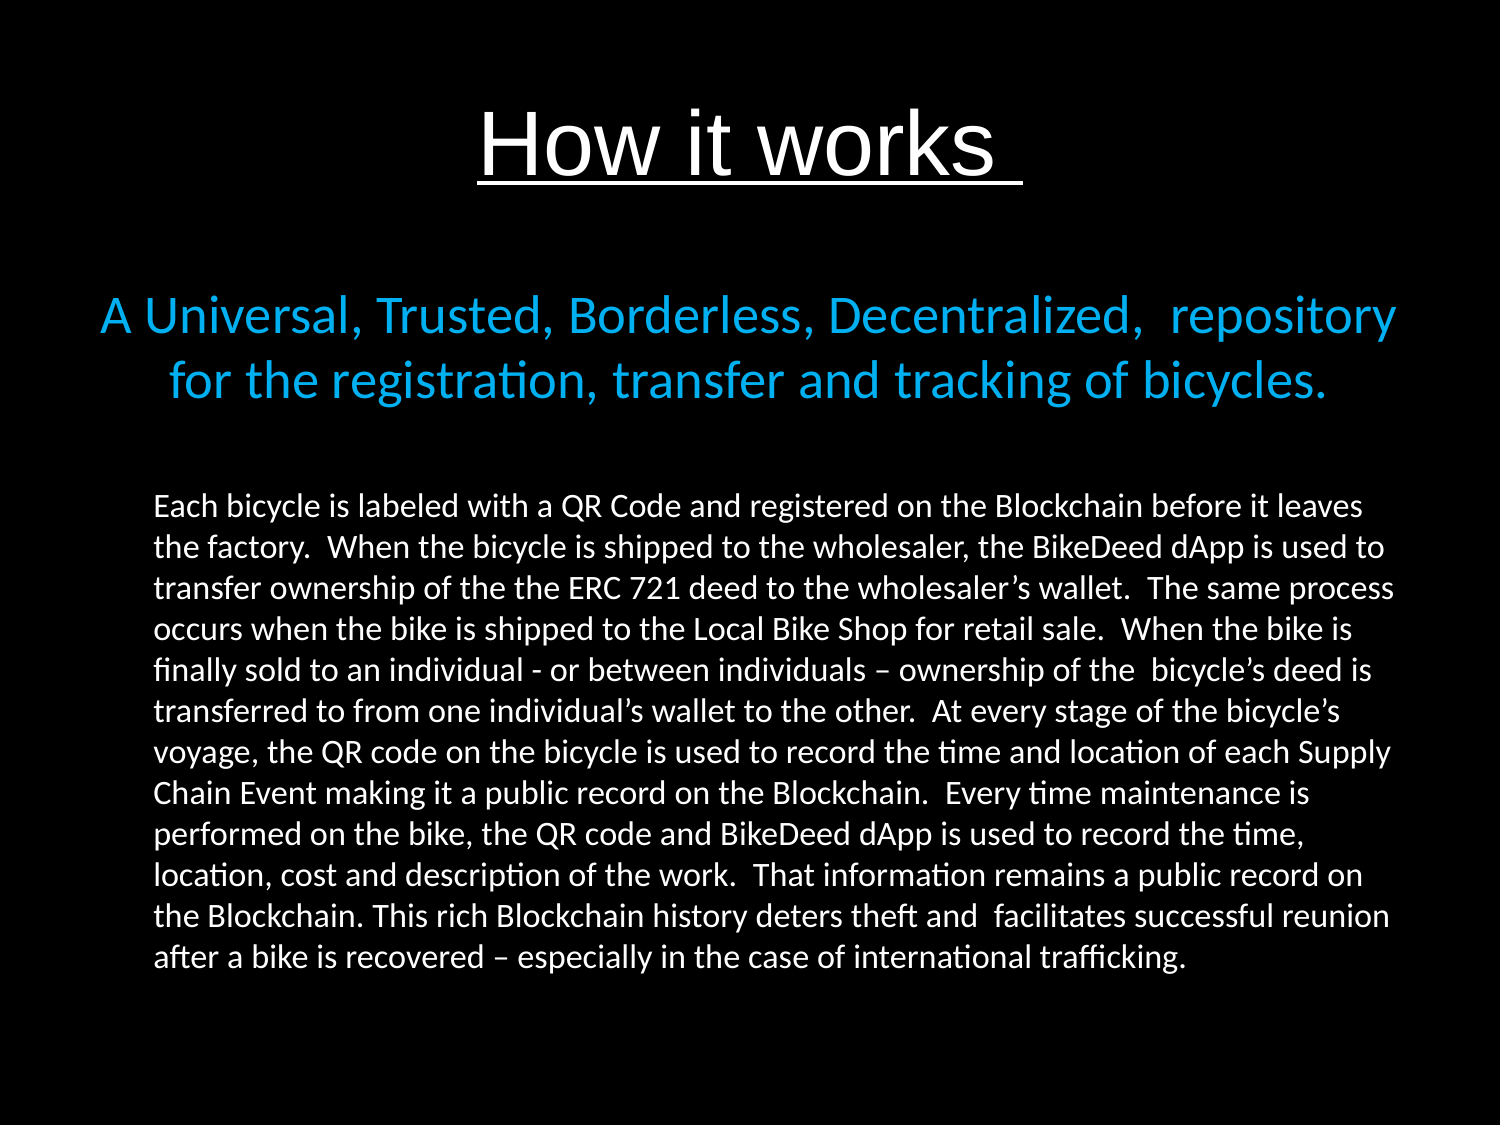

# How it works
A Universal, Trusted, Borderless, Decentralized,  repository for the registration, transfer and tracking of bicycles.

Each bicycle is labeled with a QR Code and registered on the Blockchain before it leaves the factory.  When the bicycle is shipped to the wholesaler, the BikeDeed dApp is used to transfer ownership of the the ERC 721 deed to the wholesaler’s wallet.  The same process occurs when the bike is shipped to the Local Bike Shop for retail sale.  When the bike is finally sold to an individual - or between individuals – ownership of the  bicycle’s deed is transferred to from one individual’s wallet to the other.  At every stage of the bicycle’s voyage, the QR code on the bicycle is used to record the time and location of each Supply Chain Event making it a public record on the Blockchain.  Every time maintenance is performed on the bike, the QR code and BikeDeed dApp is used to record the time, location, cost and description of the work.  That information remains a public record on the Blockchain. This rich Blockchain history deters theft and  facilitates successful reunion after a bike is recovered – especially in the case of international trafficking.